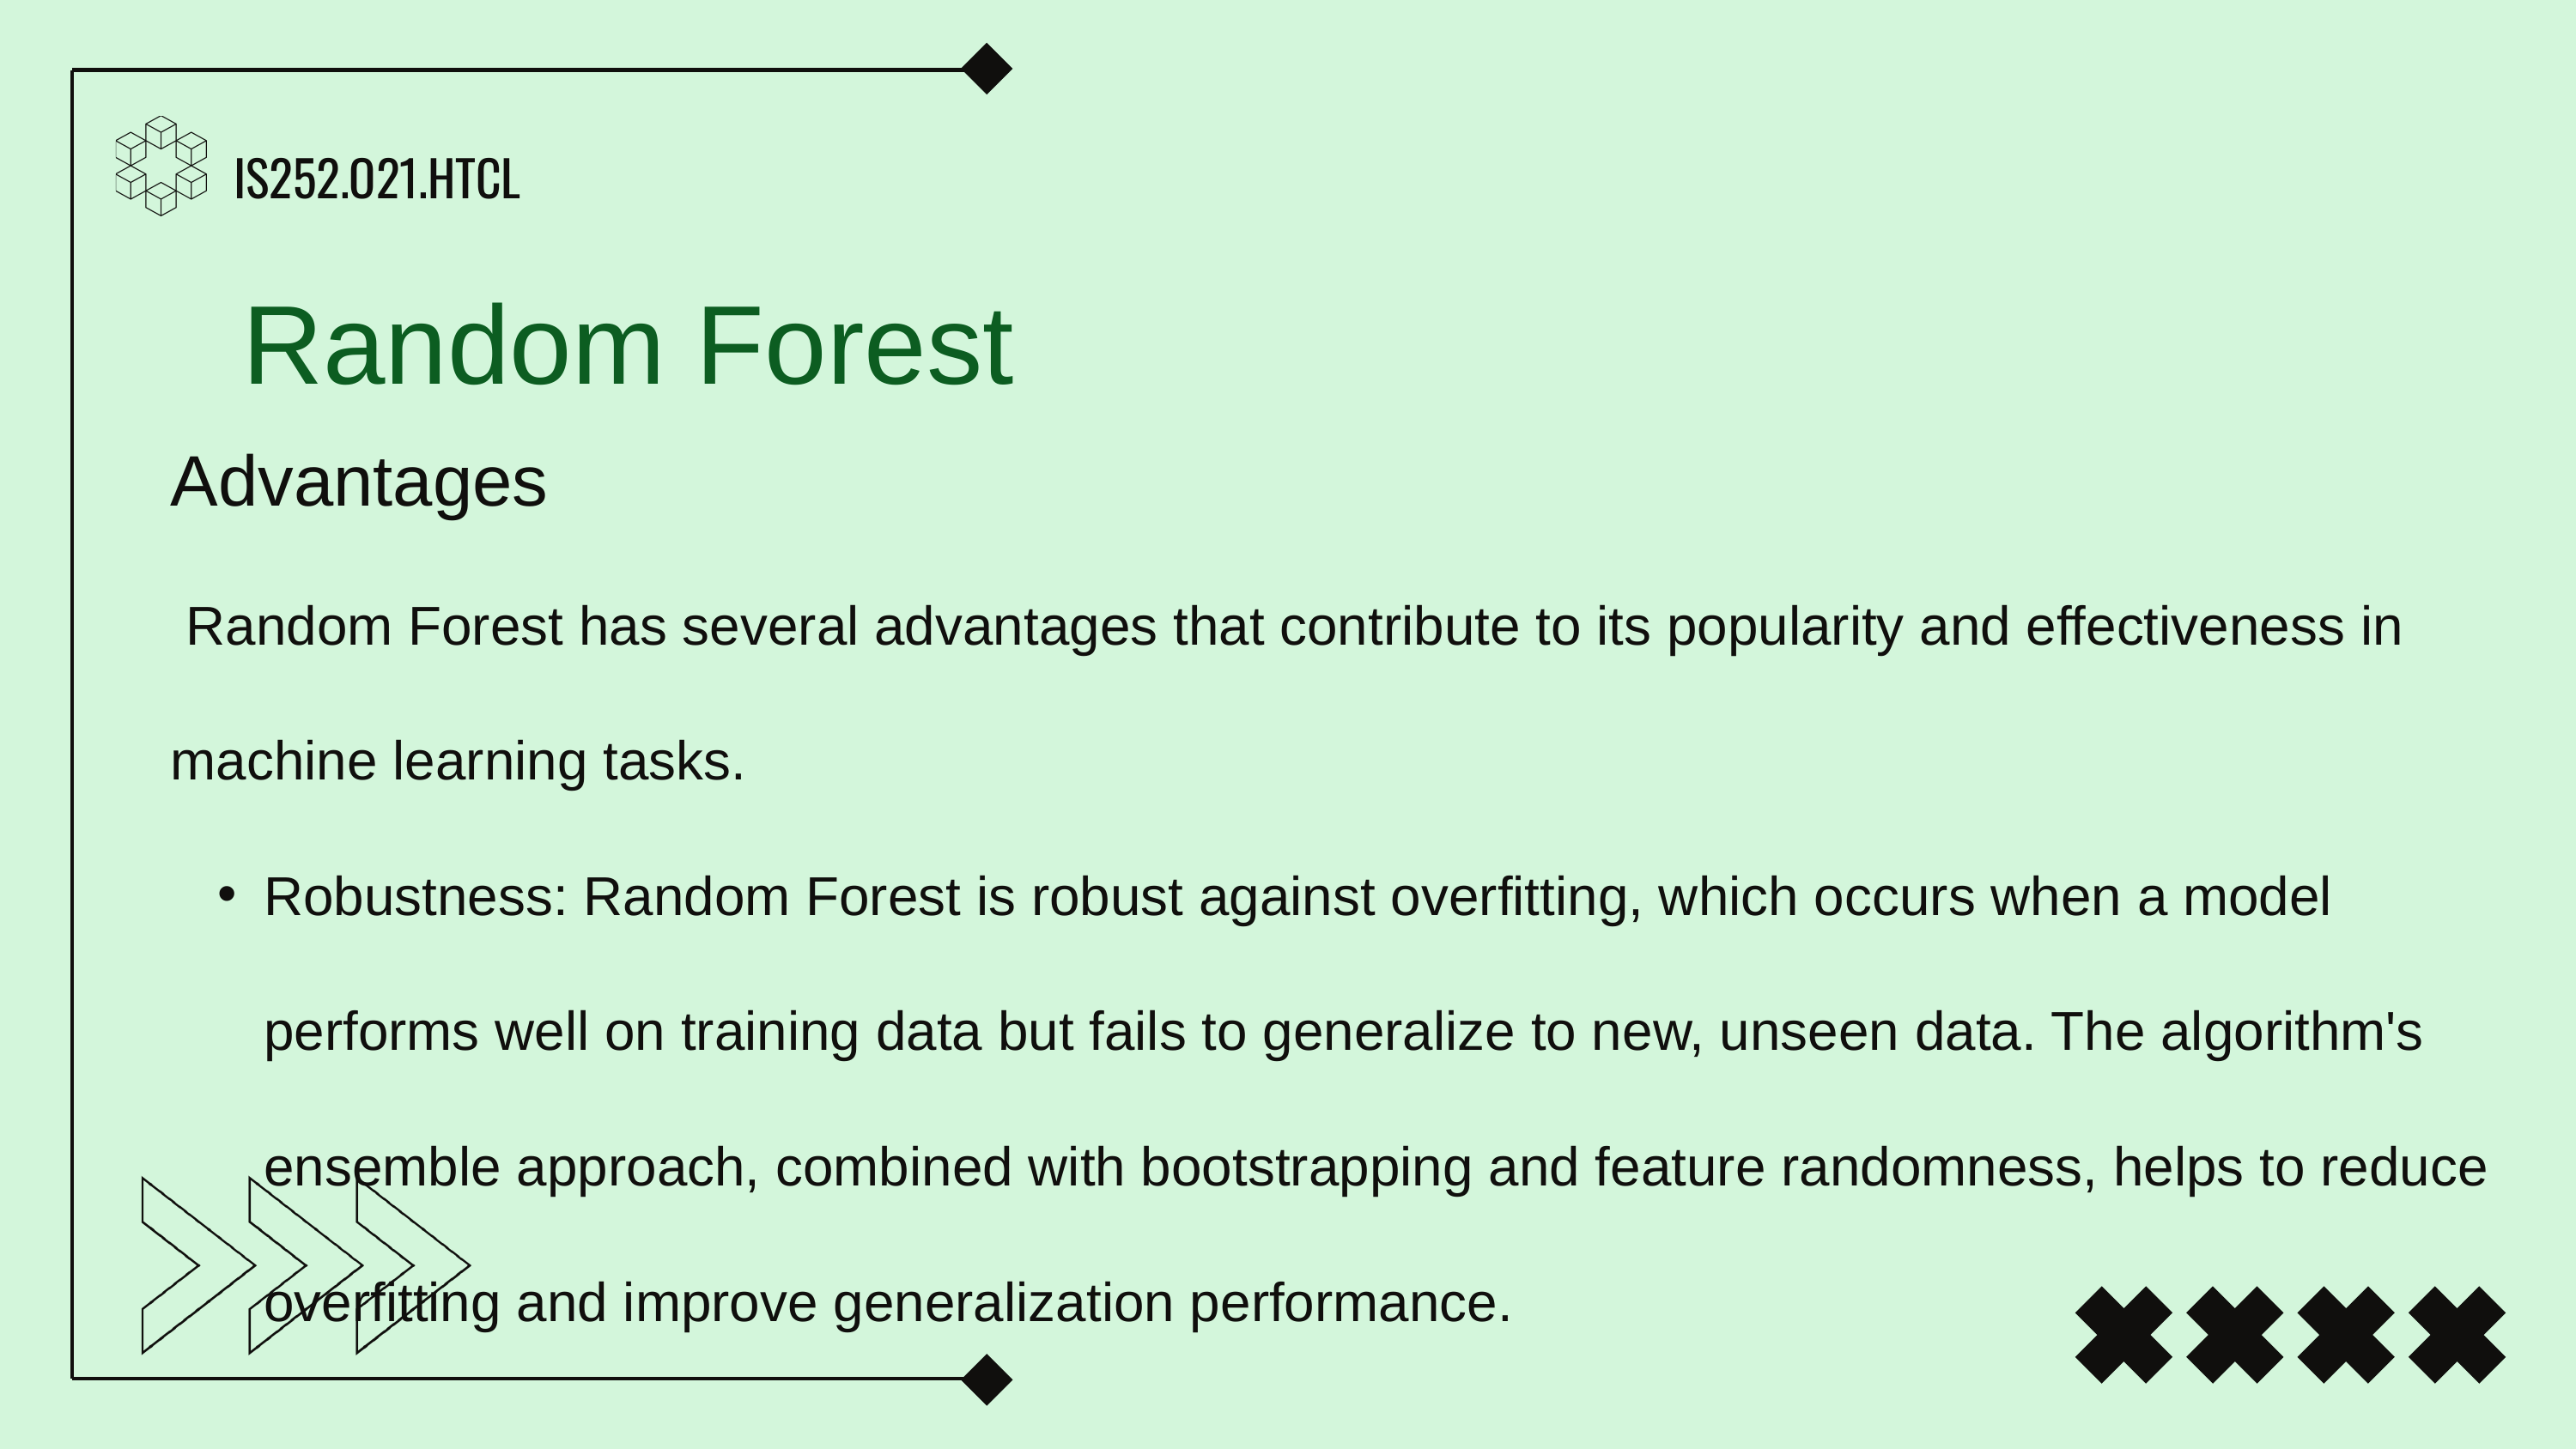

IS252.O21.HTCL
Random Forest
Advantages
 Random Forest has several advantages that contribute to its popularity and effectiveness in machine learning tasks.
Robustness: Random Forest is robust against overfitting, which occurs when a model performs well on training data but fails to generalize to new, unseen data. The algorithm's ensemble approach, combined with bootstrapping and feature randomness, helps to reduce overfitting and improve generalization performance.